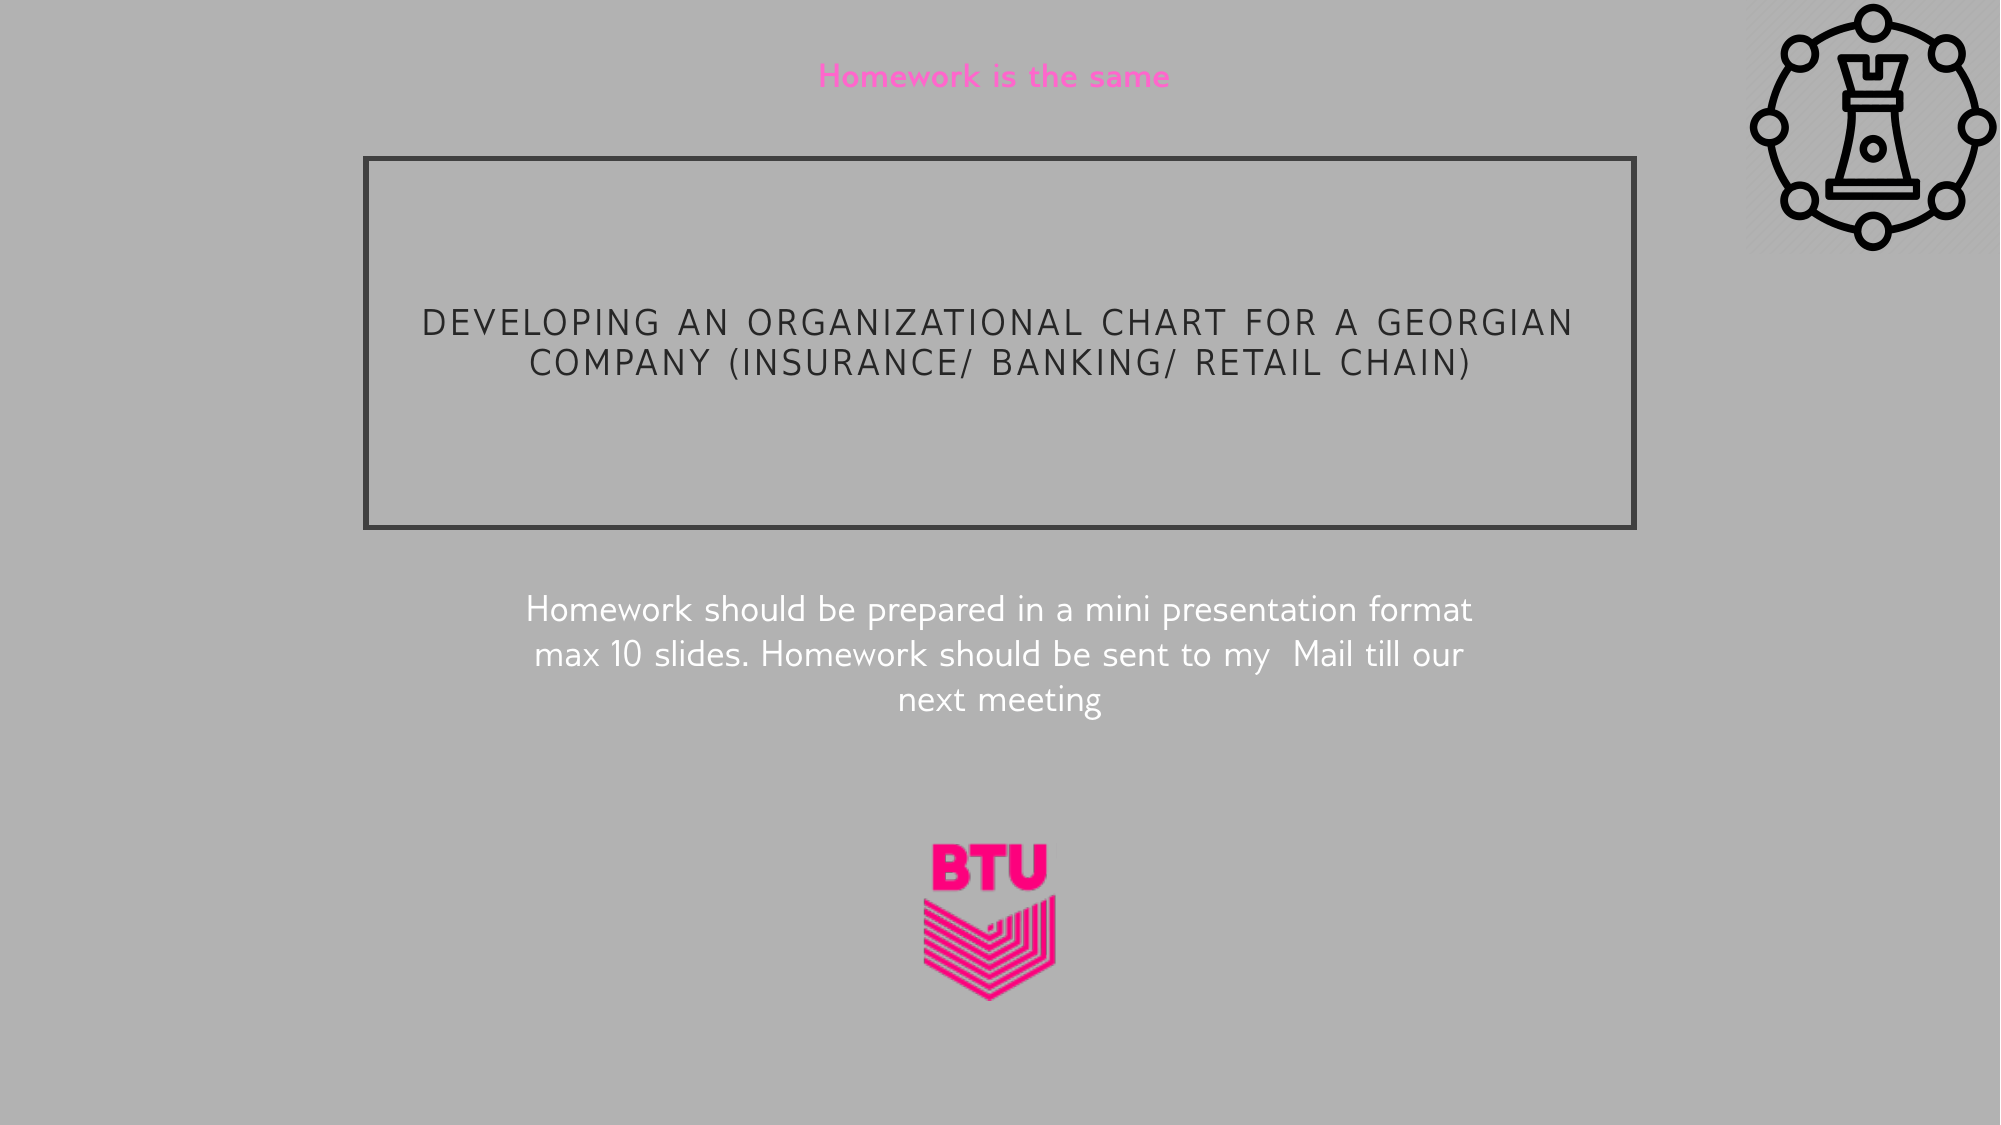

Homework is the same

# Developing an Organizational Chart for a Georgian company (insurance/ banking/ retail chain)
Homework should be prepared in a mini presentation format max 10 slides. Homework should be sent to my  Mail till our next meeting